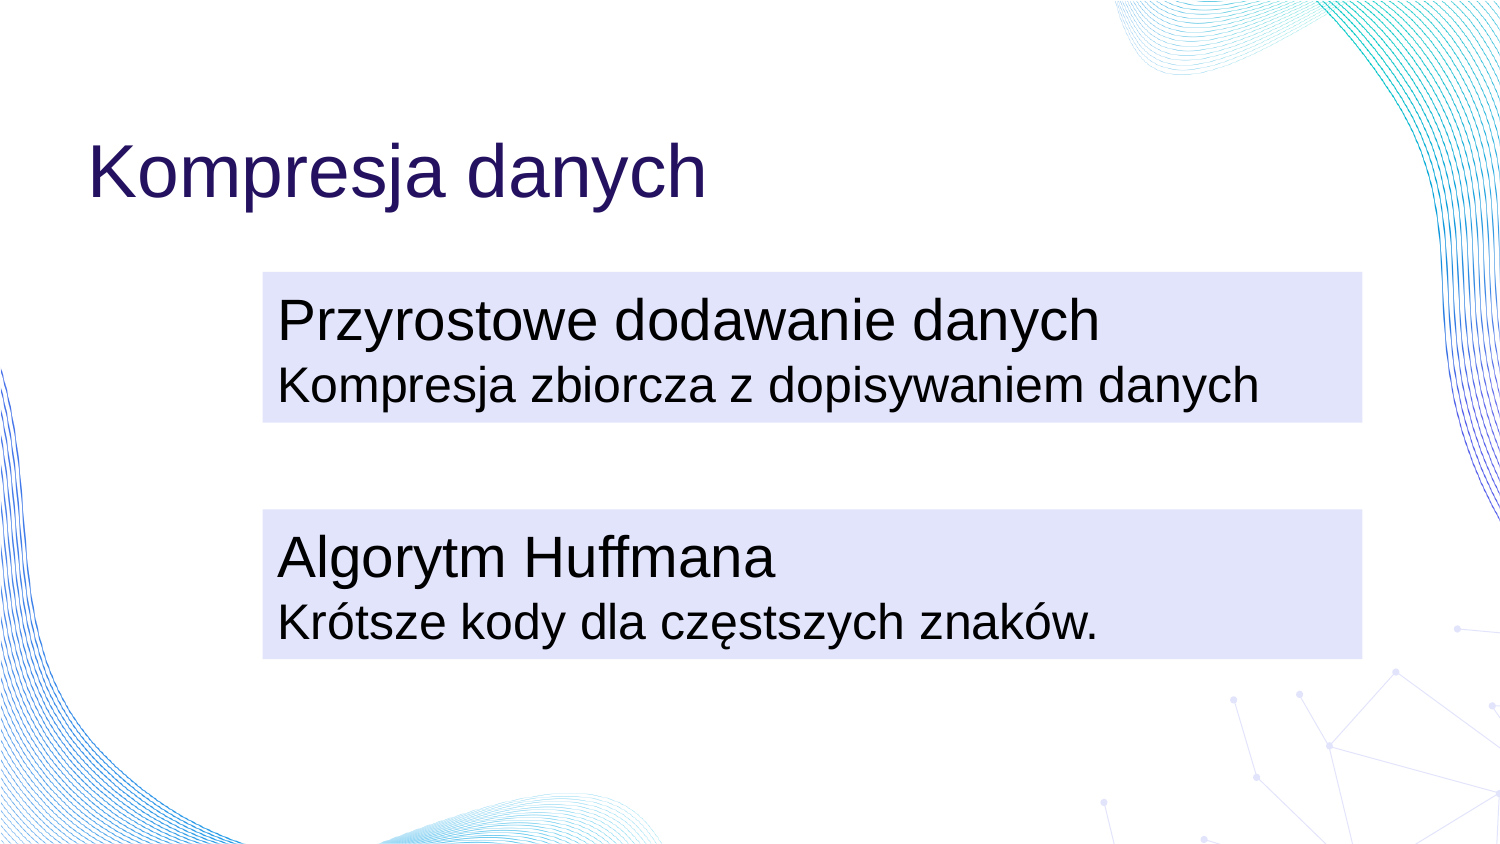

# Kompresja danych
Przyrostowe dodawanie danych
Kompresja zbiorcza z dopisywaniem danych
Algorytm Huffmana
Krótsze kody dla częstszych znaków.